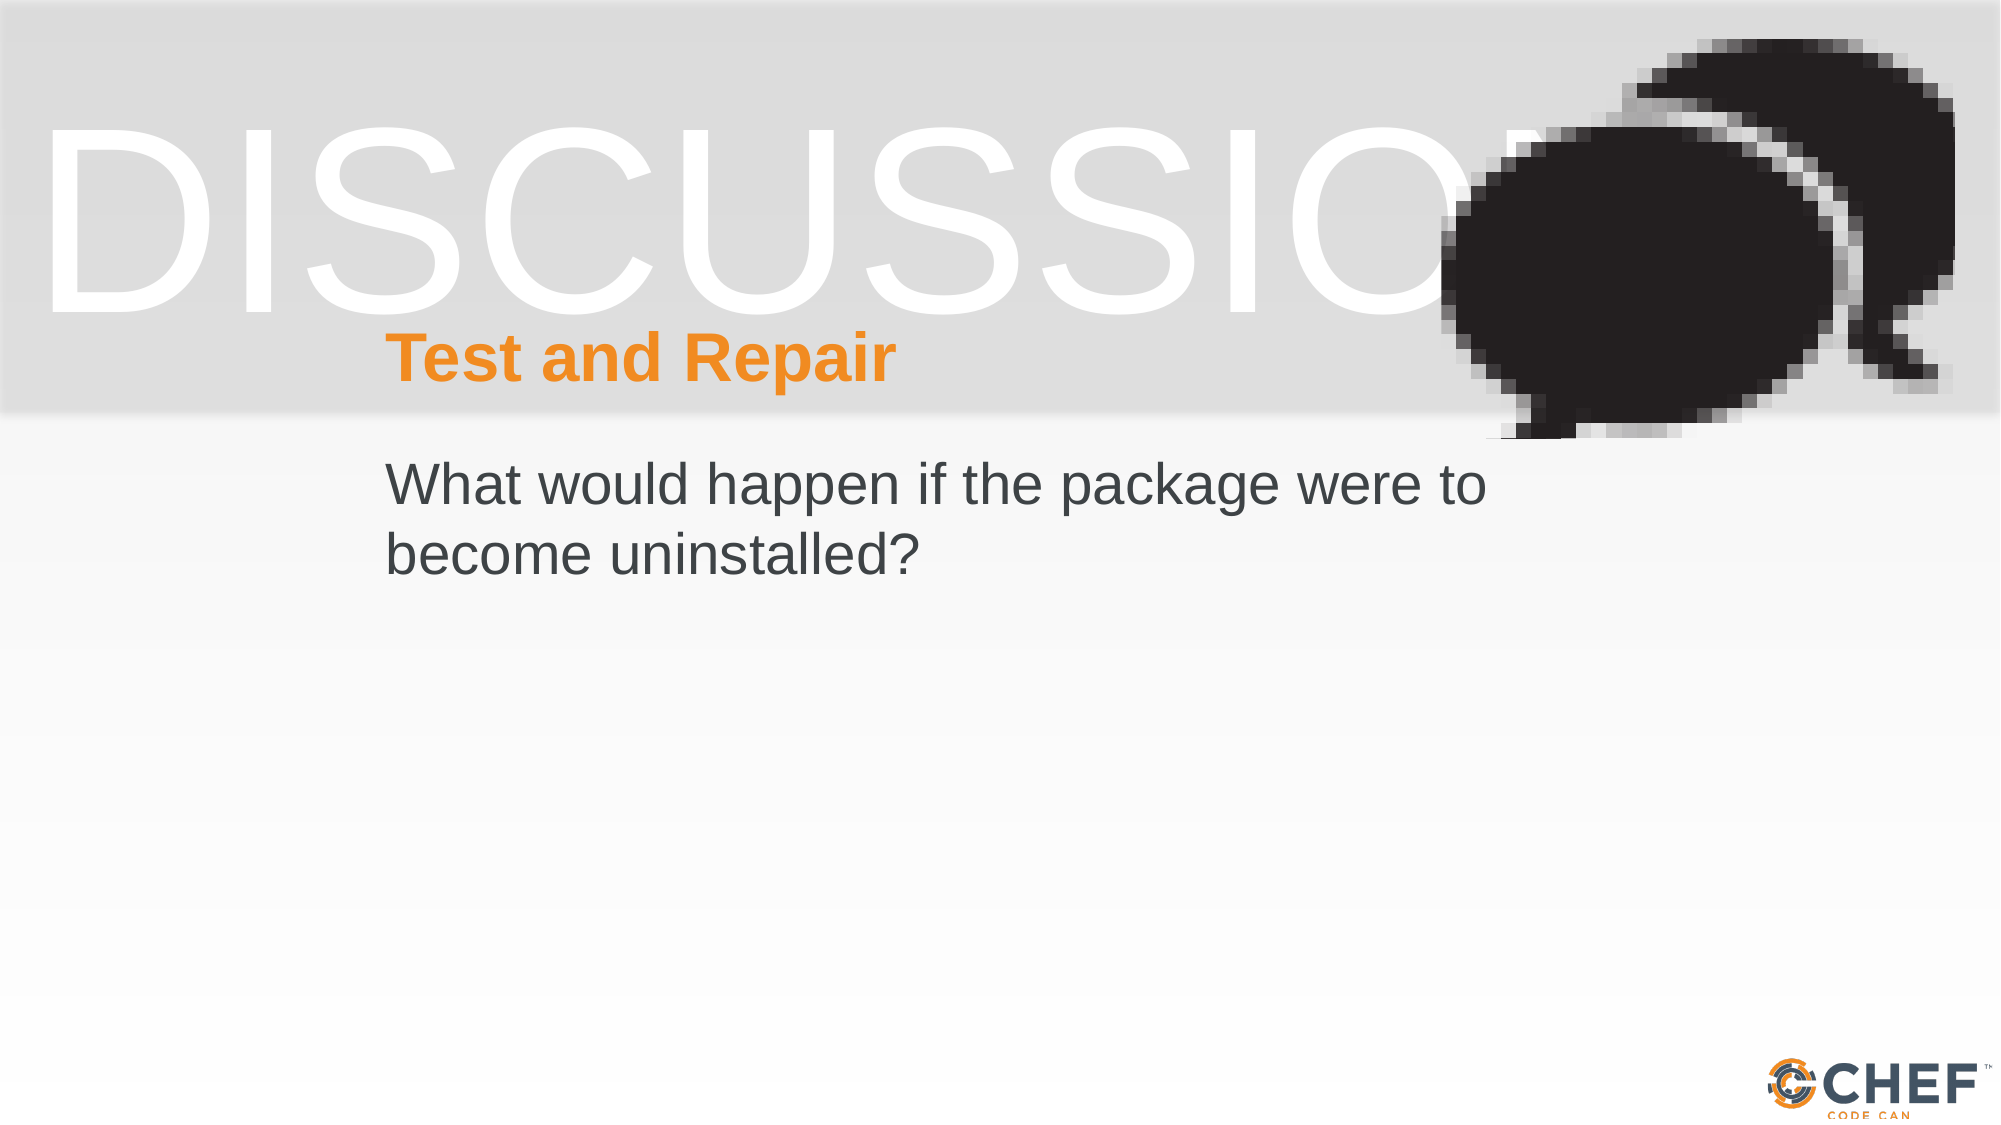

# Test and Repair
What would happen if the package were to become uninstalled?